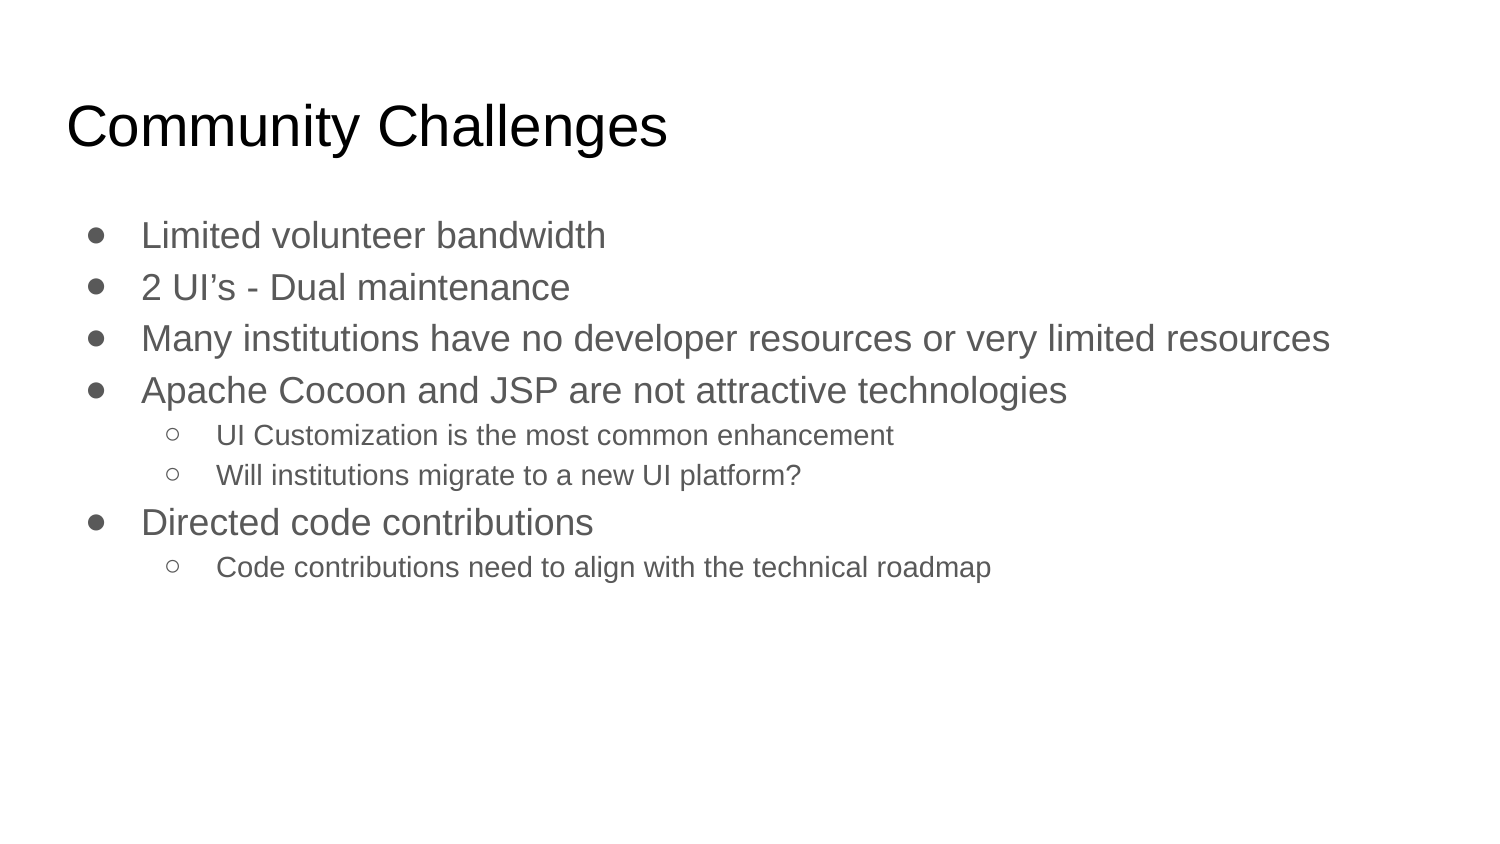

# Community Challenges
Limited volunteer bandwidth
2 UI’s - Dual maintenance
Many institutions have no developer resources or very limited resources
Apache Cocoon and JSP are not attractive technologies
UI Customization is the most common enhancement
Will institutions migrate to a new UI platform?
Directed code contributions
Code contributions need to align with the technical roadmap